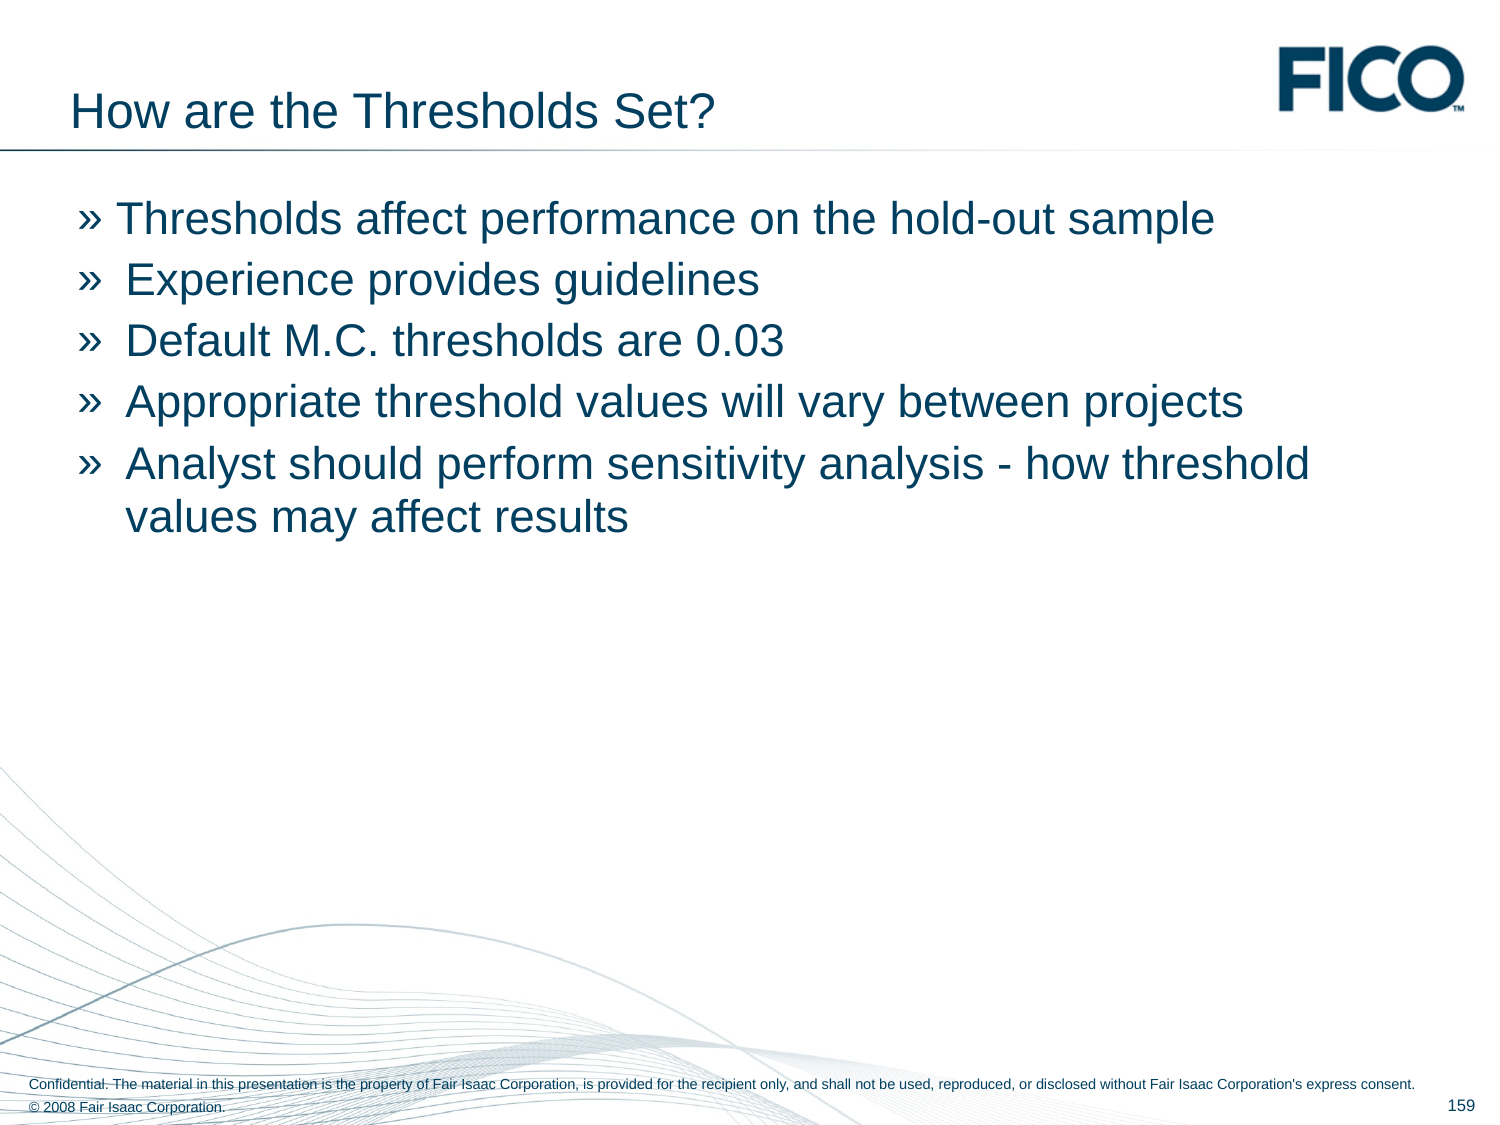

# How are the Thresholds Set?
Thresholds affect performance on the hold-out sample
Experience provides guidelines
Default M.C. thresholds are 0.03
Appropriate threshold values will vary between projects
Analyst should perform sensitivity analysis - how threshold values may affect results